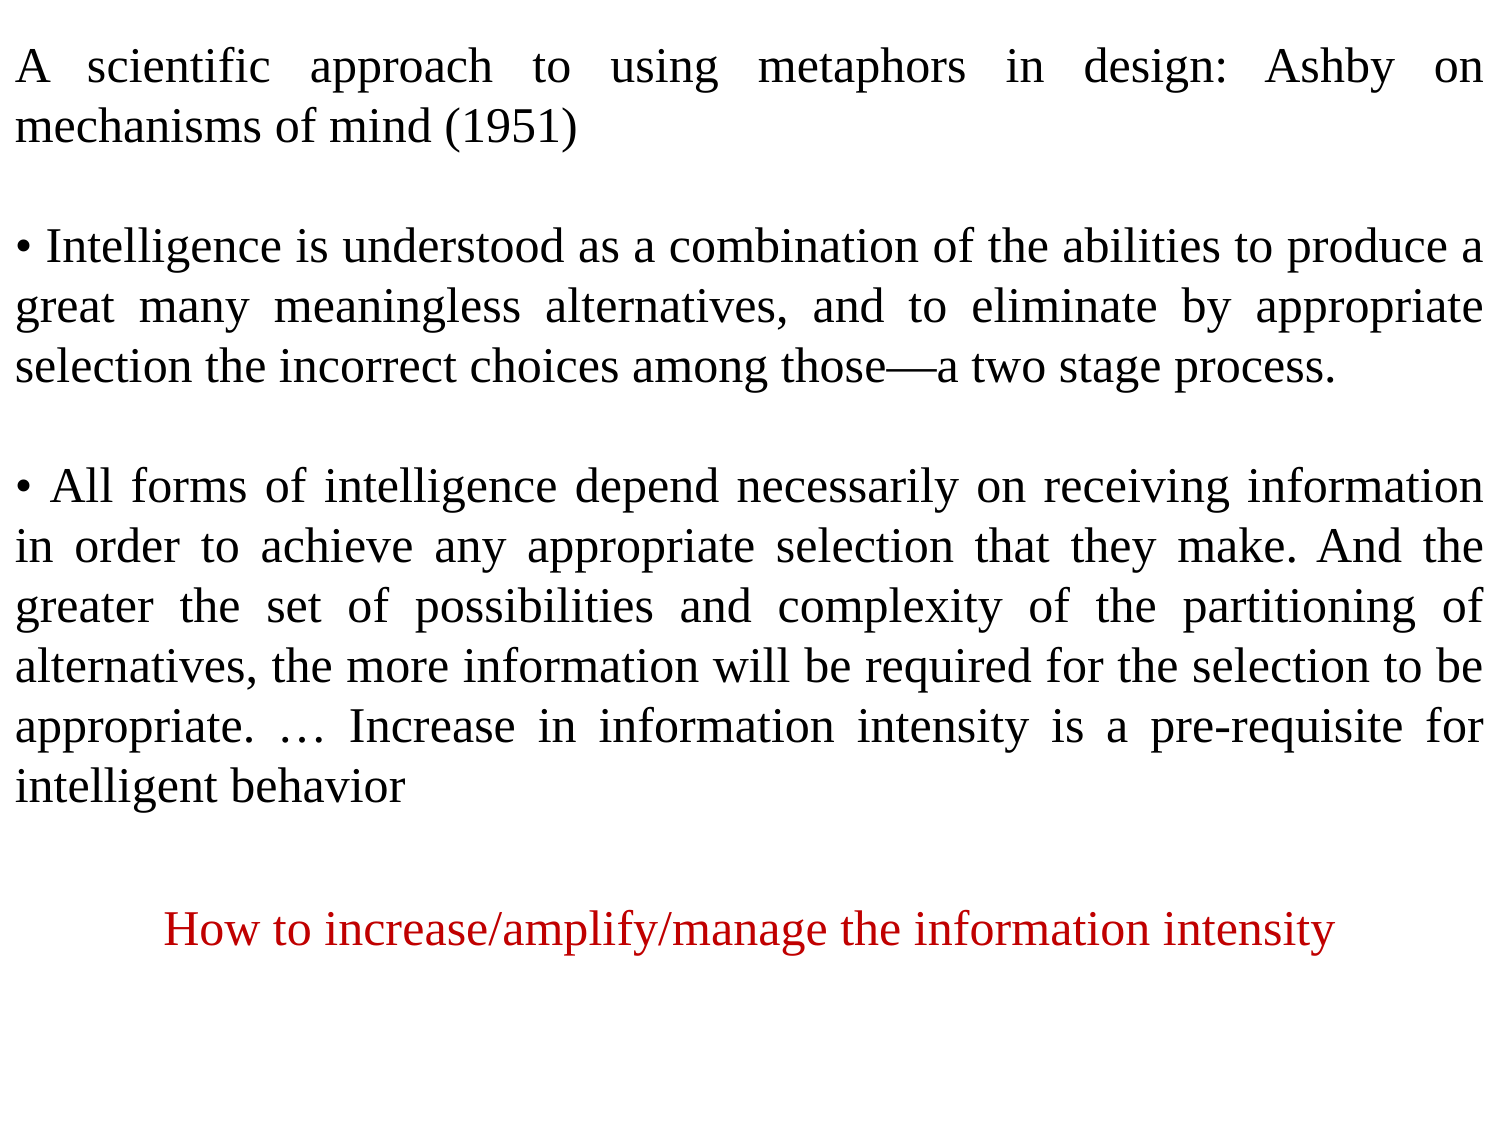

A scientific approach to using metaphors in design: Ashby on mechanisms of mind (1951)

• Intelligence is understood as a combination of the abilities to produce a great many meaningless alternatives, and to eliminate by appropriate selection the incorrect choices among those—a two stage process.

• All forms of intelligence depend necessarily on receiving information in order to achieve any appropriate selection that they make. And the greater the set of possibilities and complexity of the partitioning of alternatives, the more information will be required for the selection to be appropriate. … Increase in information intensity is a pre-requisite for intelligent behavior

How to increase/amplify/manage the information intensity